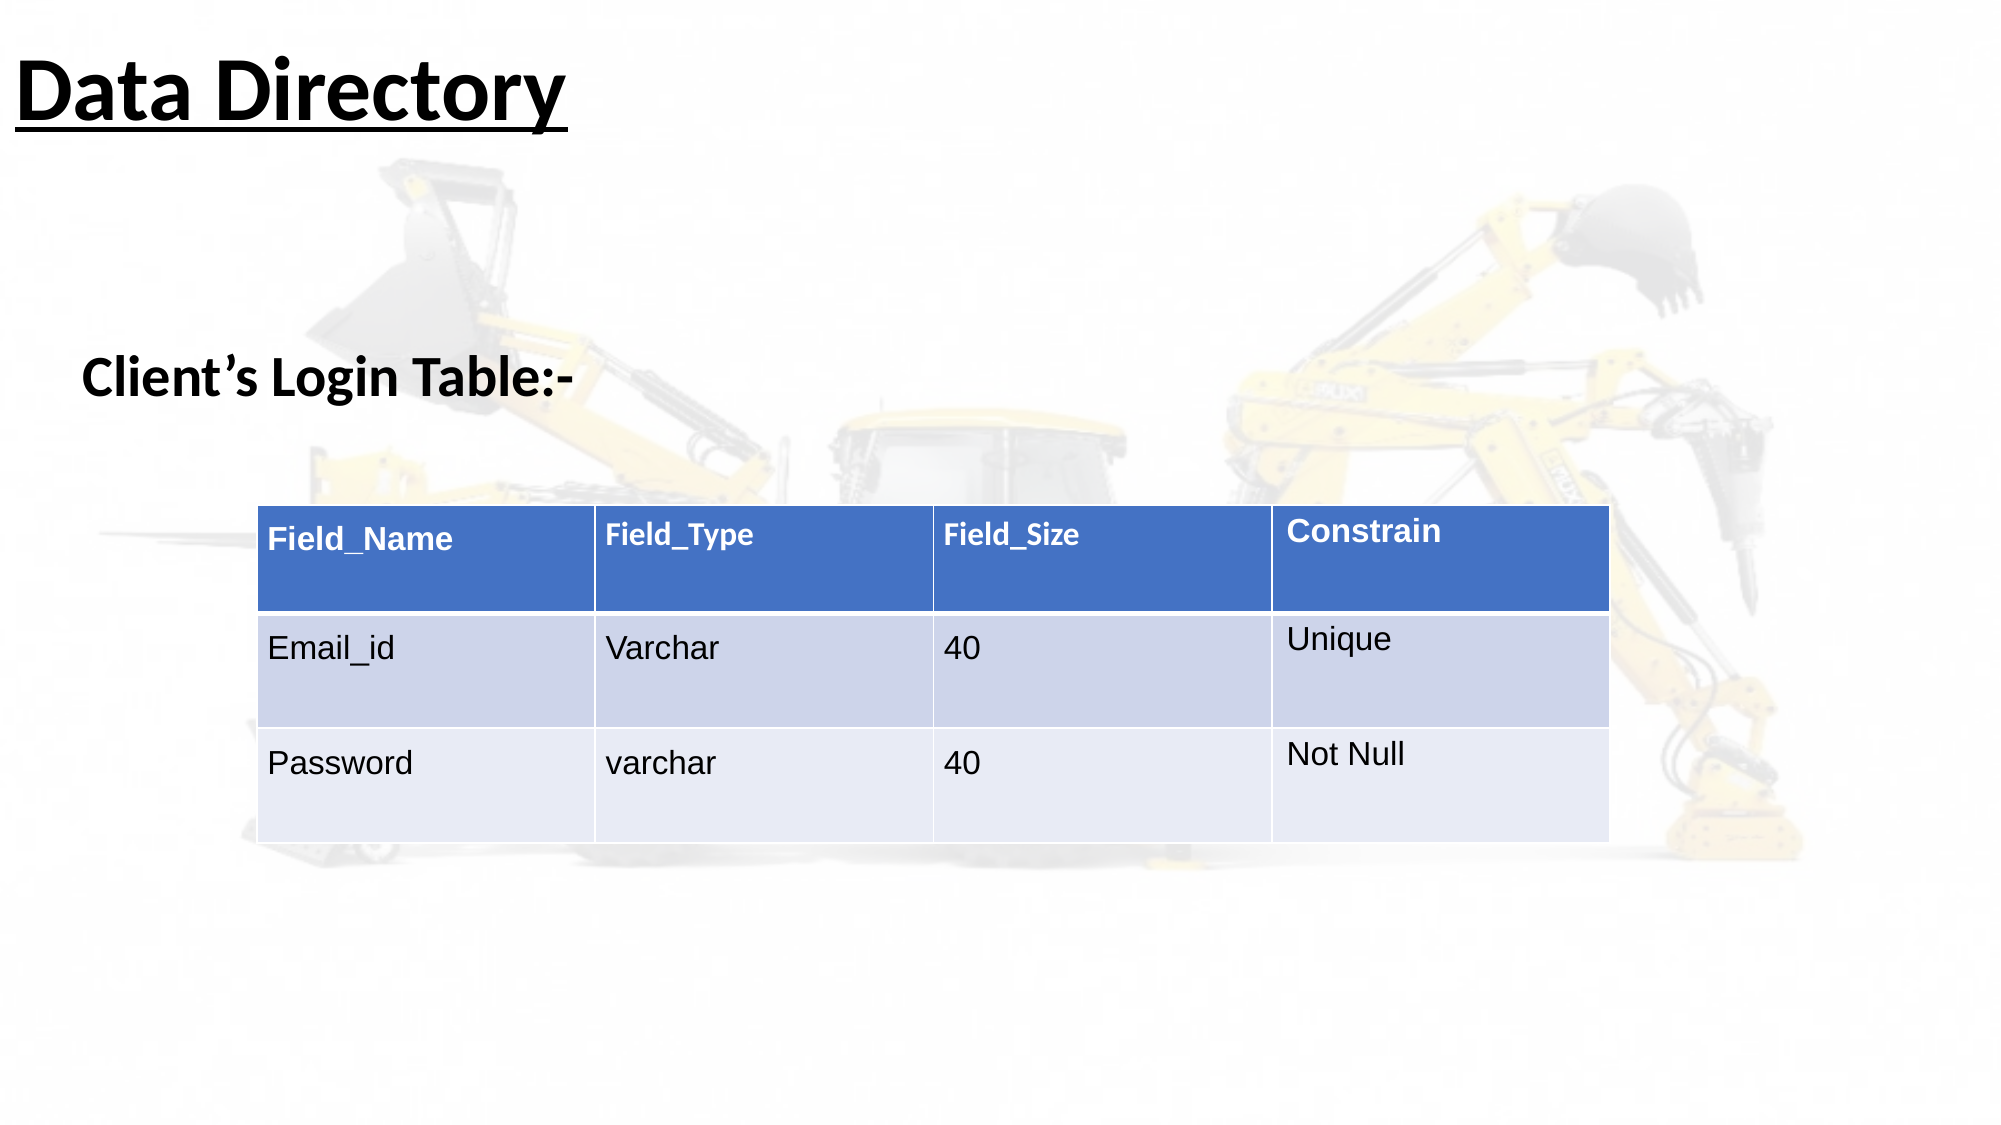

# Data Directory
Client’s Login Table:-
| Field\_Name | Field\_Type | Field\_Size | Constrain |
| --- | --- | --- | --- |
| Email\_id | Varchar | 40 | Unique |
| Password | varchar | 40 | Not Null |